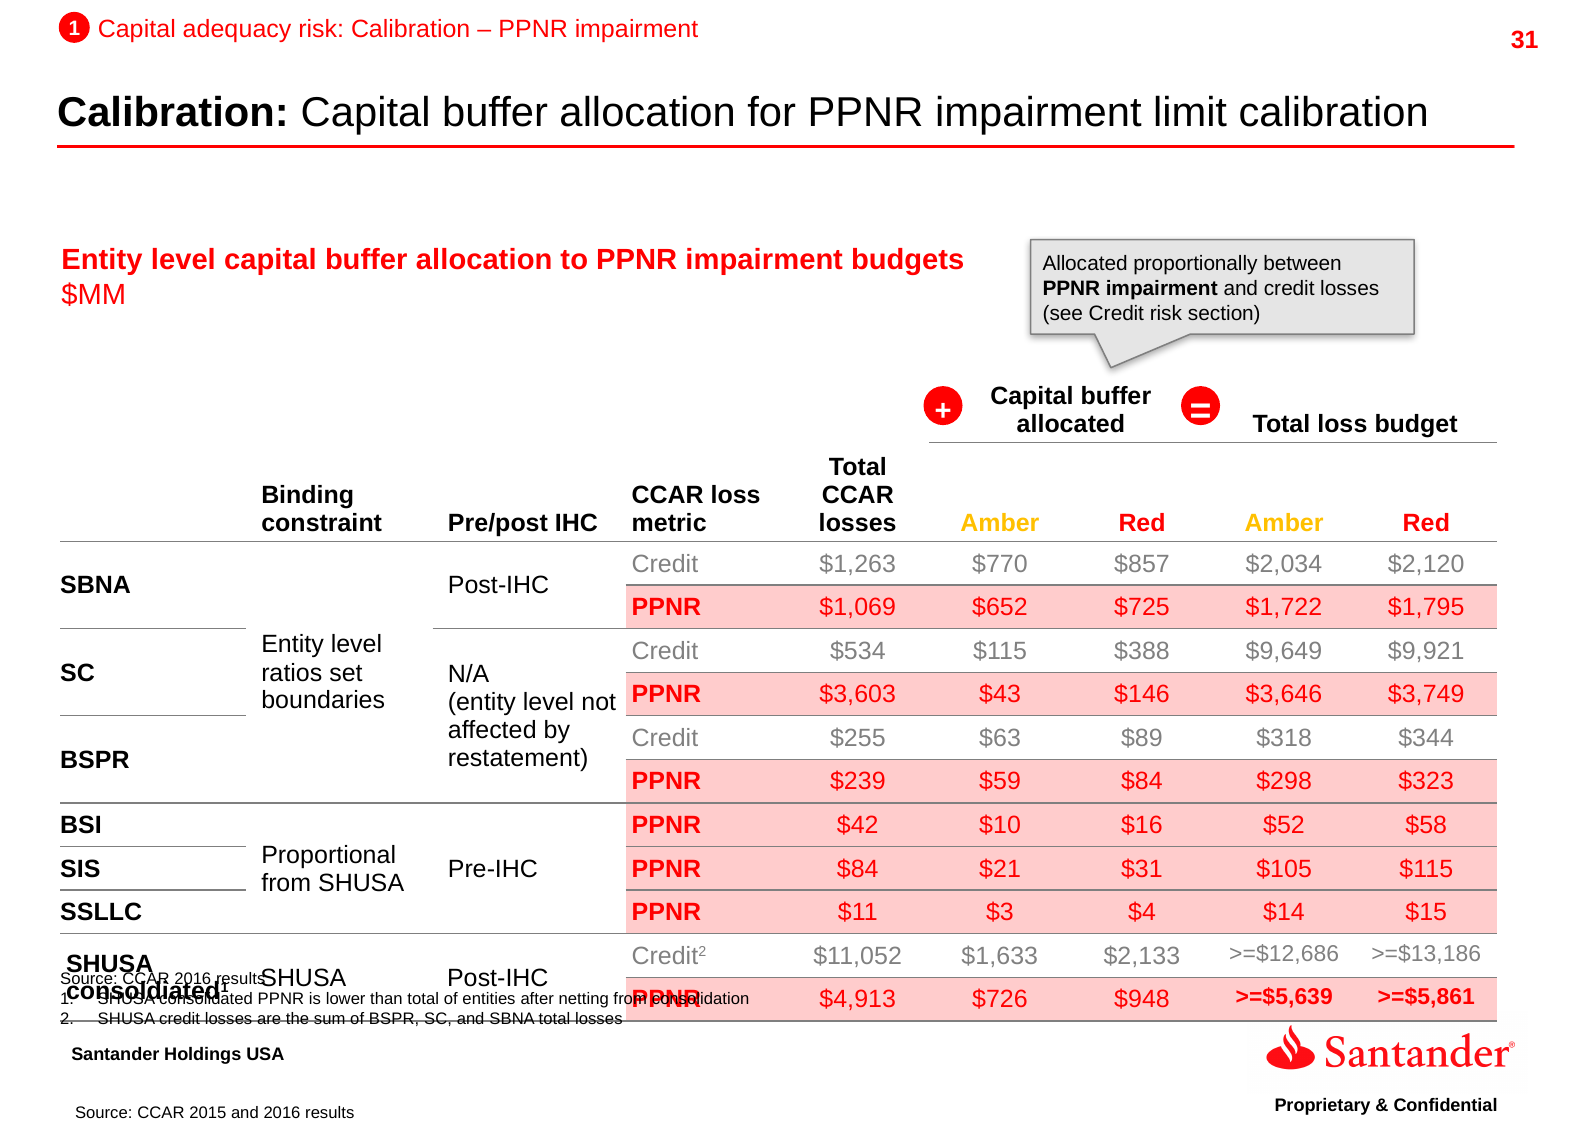

1
Capital adequacy risk: Calibration – PPNR impairment
Calibration: Capital buffer allocation for PPNR impairment limit calibration
Allocated proportionally between PPNR impairment and credit losses (see Credit risk section)
Entity level capital buffer allocation to PPNR impairment budgets
$MM
|  | Binding constraint | Pre/post IHC | CCAR loss metric | Total CCAR losses | Capital buffer allocated |  | Total loss budget |  |
| --- | --- | --- | --- | --- | --- | --- | --- | --- |
|  |  |  |  |  | Amber | Red | Amber | Red |
| SBNA | Entity level ratios set boundaries | Post-IHC | Credit | $1,263 | $770 | $857 | $2,034 | $2,120 |
|  |  |  | PPNR | $1,069 | $652 | $725 | $1,722 | $1,795 |
| SC |  | N/A (entity level not affected by restatement) | Credit | $534 | $115 | $388 | $9,649 | $9,921 |
|  |  |  | PPNR | $3,603 | $43 | $146 | $3,646 | $3,749 |
| BSPR |  |  | Credit | $255 | $63 | $89 | $318 | $344 |
|  |  |  | PPNR | $239 | $59 | $84 | $298 | $323 |
| BSI | Proportional from SHUSA | Pre-IHC | PPNR | $42 | $10 | $16 | $52 | $58 |
| SIS |  |  | PPNR | $84 | $21 | $31 | $105 | $115 |
| SSLLC |  |  | PPNR | $11 | $3 | $4 | $14 | $15 |
| SHUSA consoldiated1 | SHUSA | Post-IHC | Credit2 | $11,052 | $1,633 | $2,133 | >=$12,686 | >=$13,186 |
|  |  |  | PPNR | $4,913 | $726 | $948 | >=$5,639 | >=$5,861 |
+
=
Source: CCAR 2016 results
SHUSA consolidated PPNR is lower than total of entities after netting from consolidation
SHUSA credit losses are the sum of BSPR, SC, and SBNA total losses

Source: CCAR 2015 and 2016 results